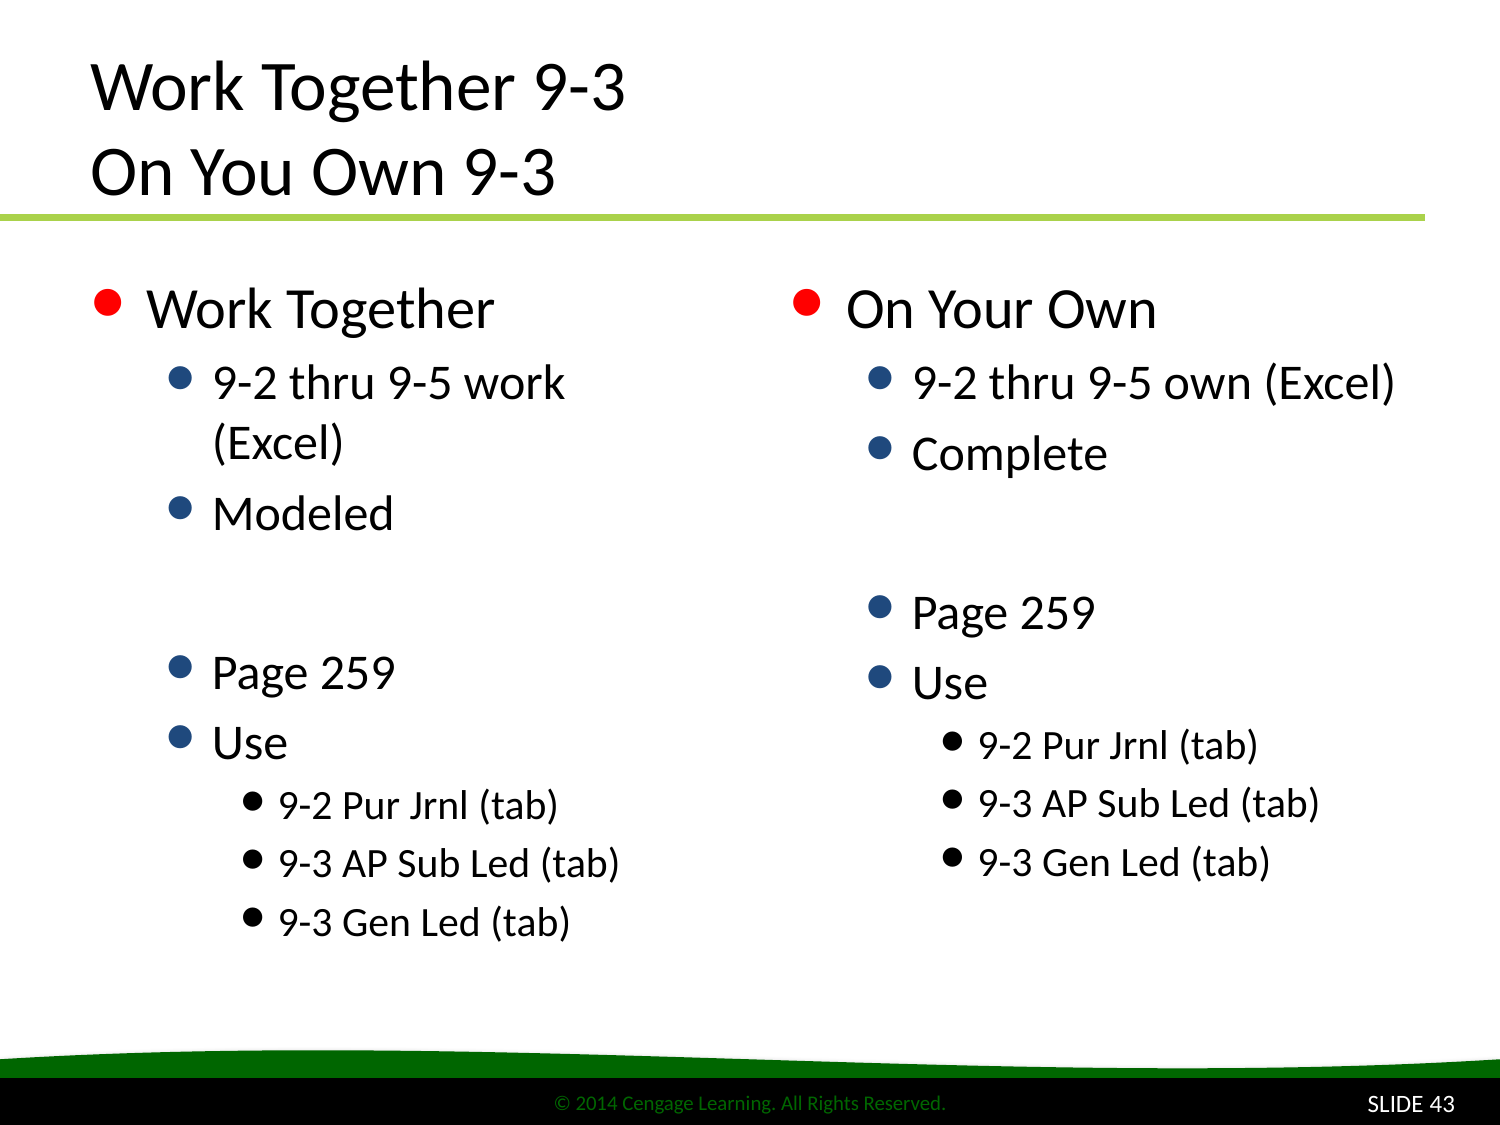

# Work Together 9-3 On You Own 9-3
Work Together
9-2 thru 9-5 work (Excel)
Modeled

Page 259
Use
9-2 Pur Jrnl (tab)
9-3 AP Sub Led (tab)
9-3 Gen Led (tab)

On Your Own
9-2 thru 9-5 own (Excel)
Complete

Page 259
Use
9-2 Pur Jrnl (tab)
9-3 AP Sub Led (tab)
9-3 Gen Led (tab)

SLIDE 43